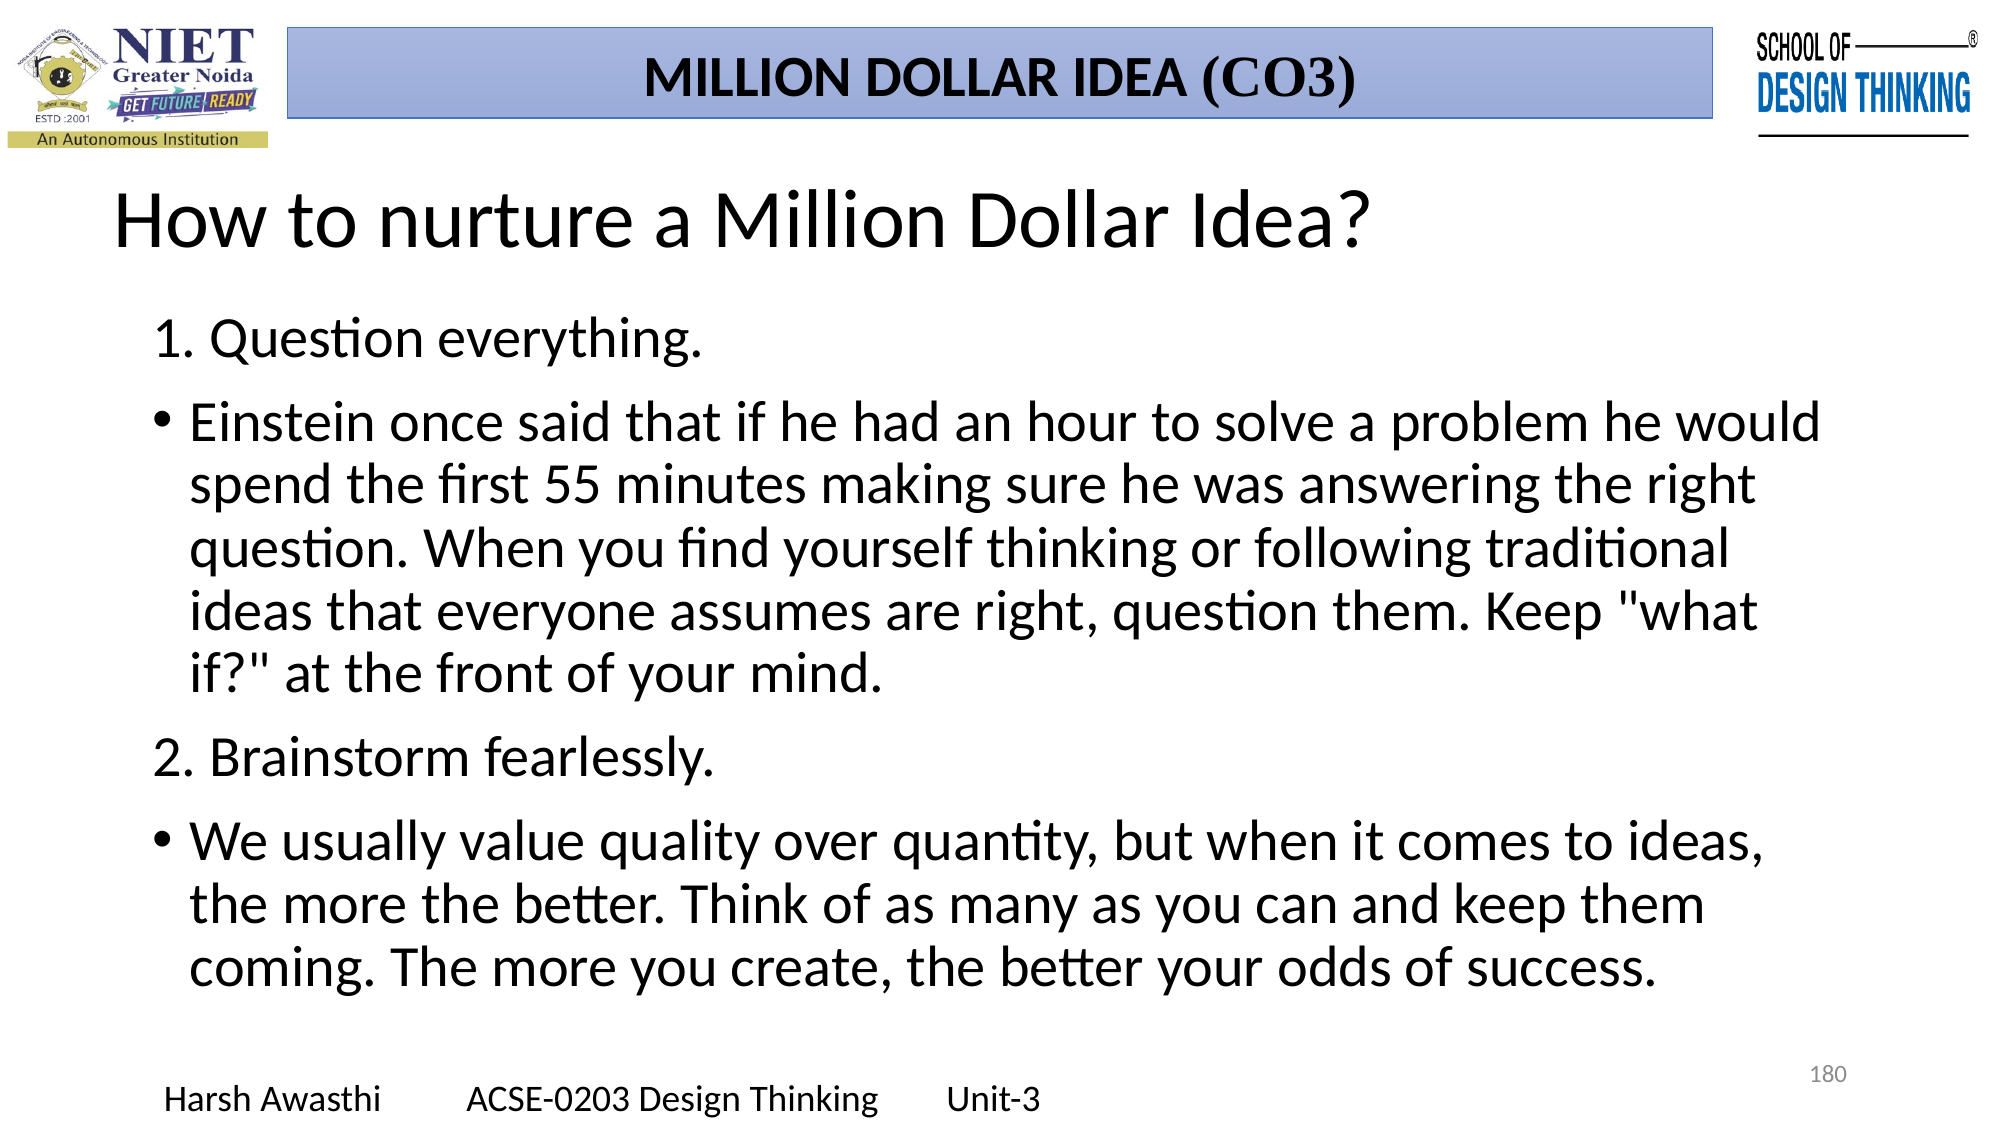

MILLION DOLLAR IDEA (CO3)
# How to nurture a Million Dollar Idea?
1. Question everything.
Einstein once said that if he had an hour to solve a problem he would spend the first 55 minutes making sure he was answering the right question. When you find yourself thinking or following traditional ideas that everyone assumes are right, question them. Keep "what if?" at the front of your mind.
2. Brainstorm fearlessly.
We usually value quality over quantity, but when it comes to ideas, the more the better. Think of as many as you can and keep them coming. The more you create, the better your odds of success.
180
Harsh Awasthi          ACSE-0203 Design Thinking        Unit-3